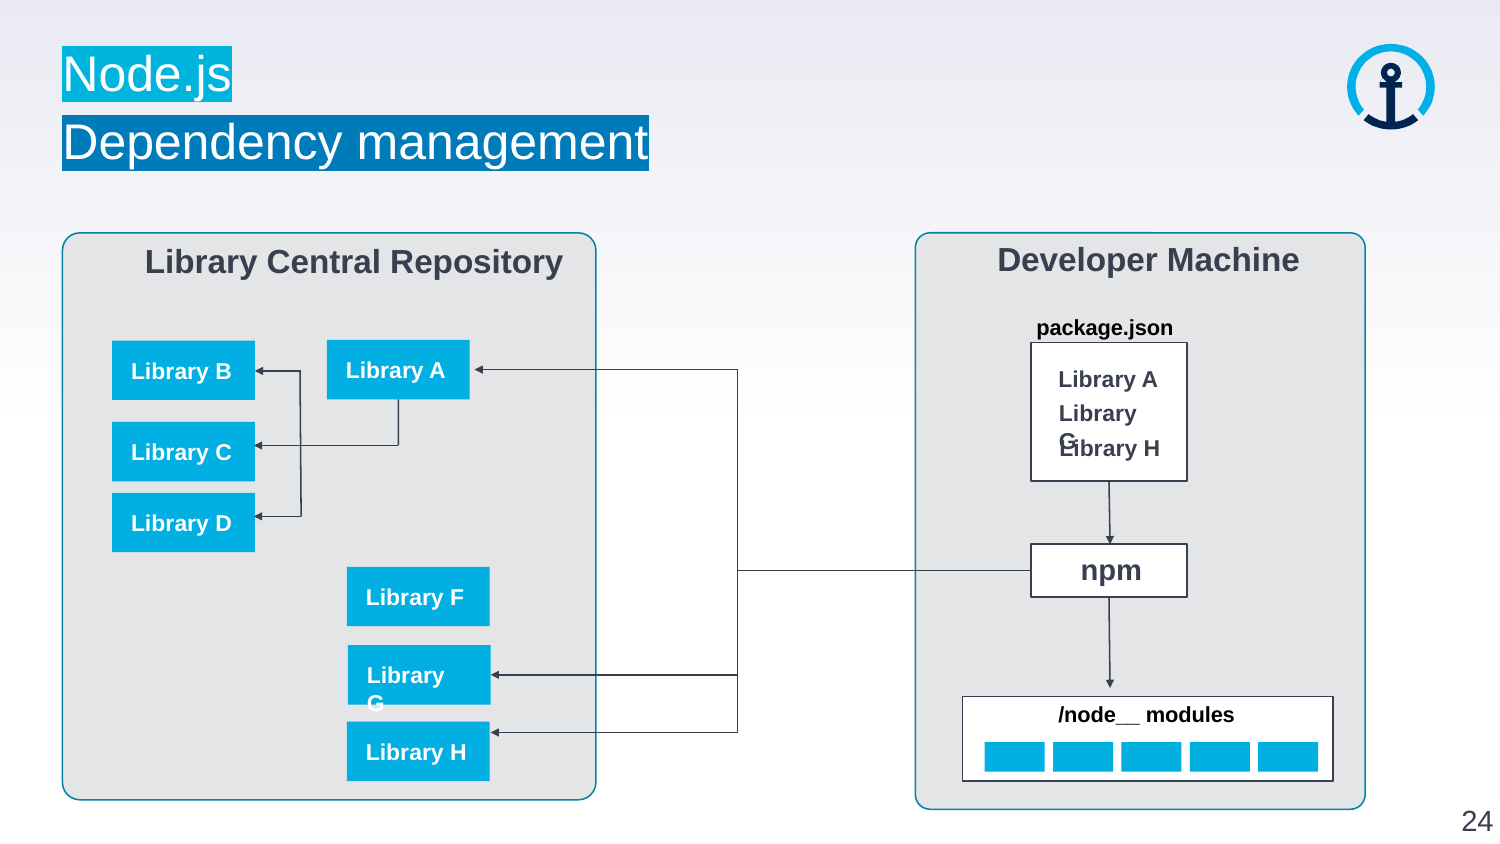

Node.js
Dependency management

Developer Machine

Library Central Repository

package.json

Library A
Library B
Library A
Library G

Library H
Library C

Library D

npm

Library F

Library G
/node__ modules

Library H
24